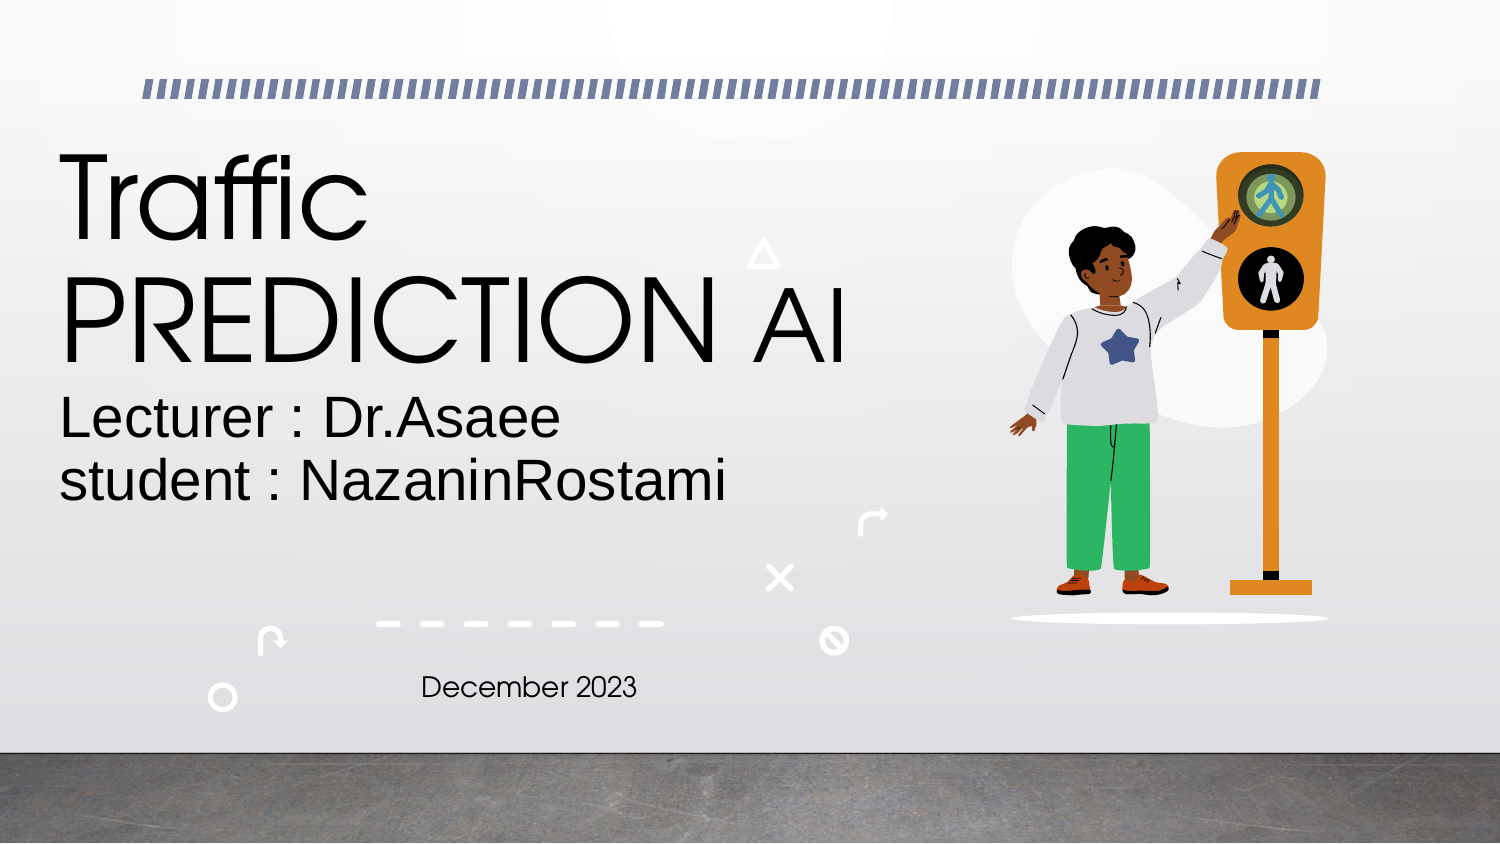

# Traffic PREDICTION AI Lecturer : Dr.Asaee student : NazaninRostami

December 2023